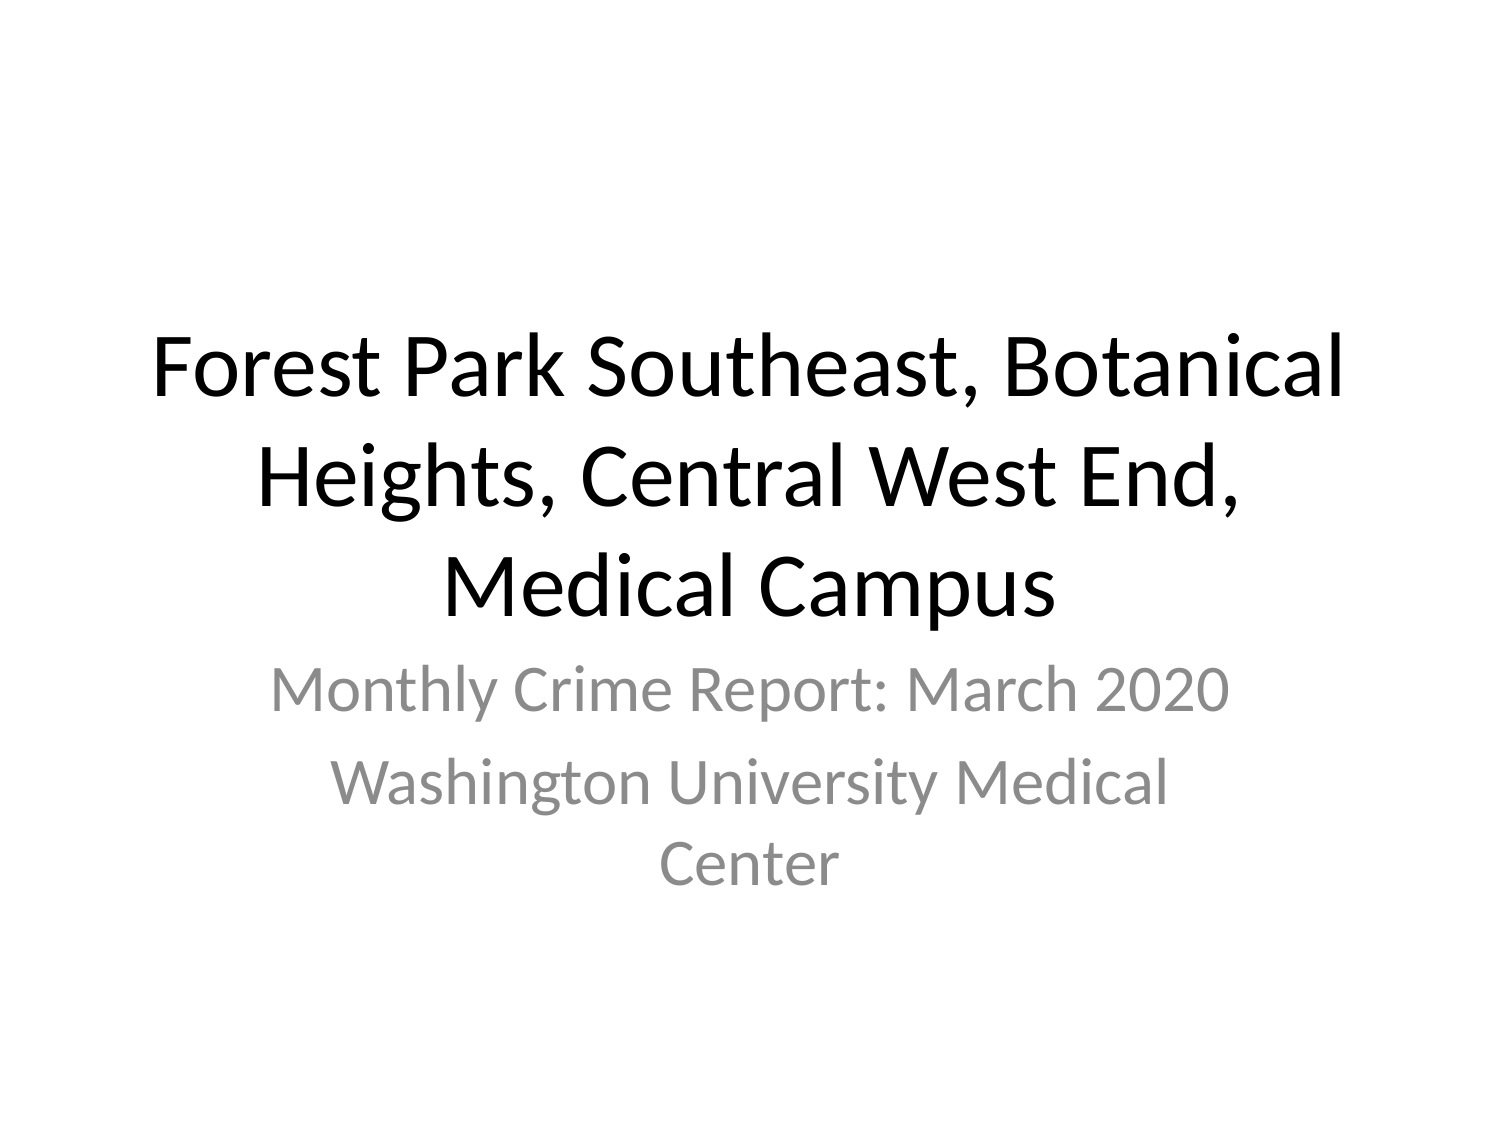

# Forest Park Southeast, Botanical Heights, Central West End, Medical Campus
Monthly Crime Report: March 2020
Washington University Medical Center